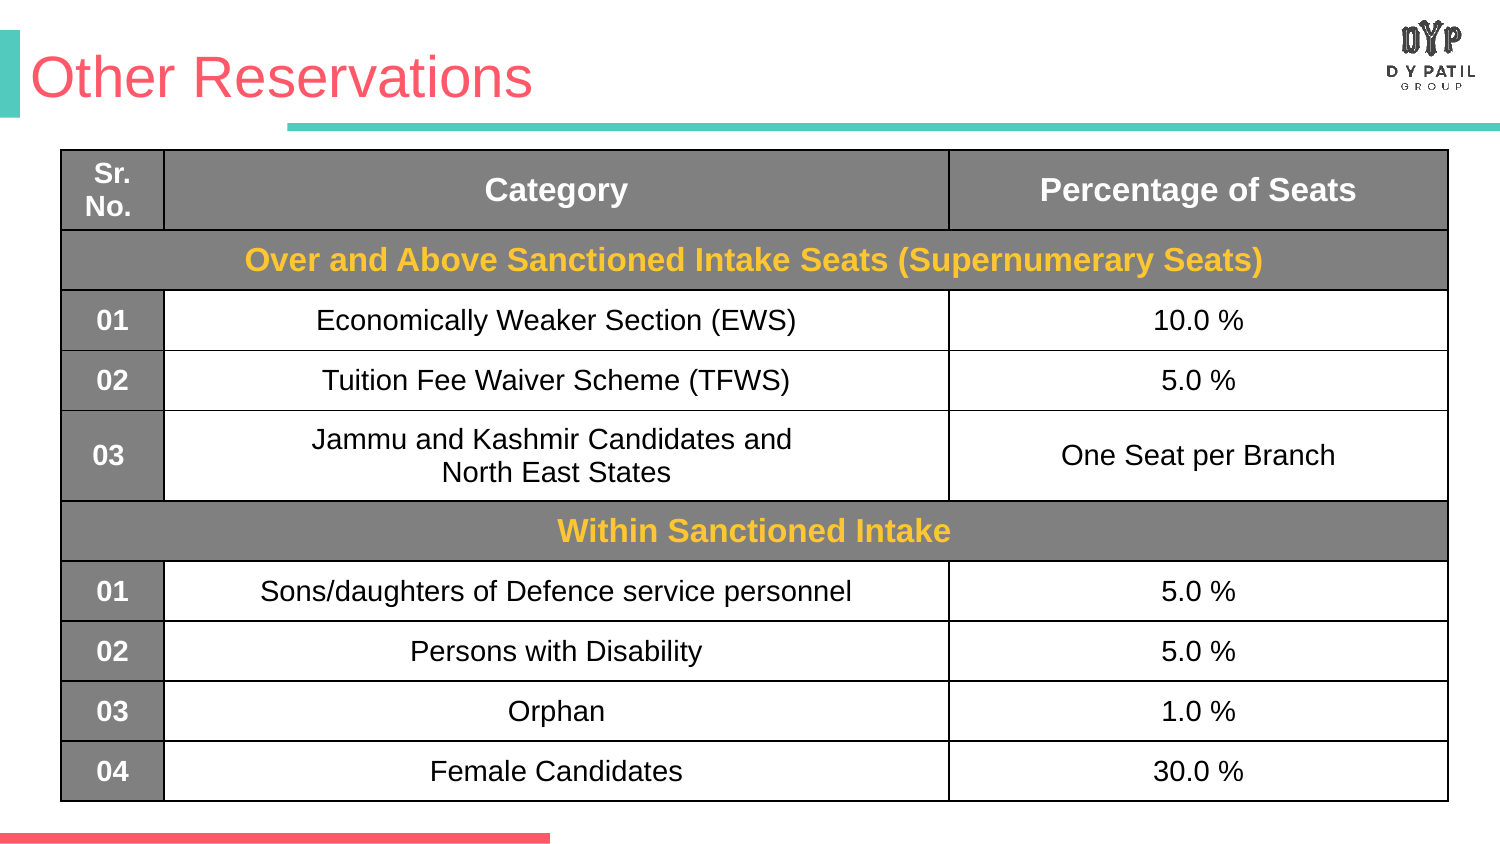

Other Reservations

| Sr. No. | Category | Percentage of Seats |
| --- | --- | --- |
| Over and Above Sanctioned Intake Seats (Supernumerary Seats) |  |  |
| 01 | Economically Weaker Section (EWS) | 10.0 % |
| 02 | Tuition Fee Waiver Scheme (TFWS) | 5.0 % |
| 03 | Jammu and Kashmir Candidates and North East States | One Seat per Branch |
| Within Sanctioned Intake |  |  |
| 01 | Sons/daughters of Defence service personnel | 5.0 % |
| 02 | Persons with Disability | 5.0 % |
| 03 | Orphan | 1.0 % |
| 04 | Female Candidates | 30.0 % |